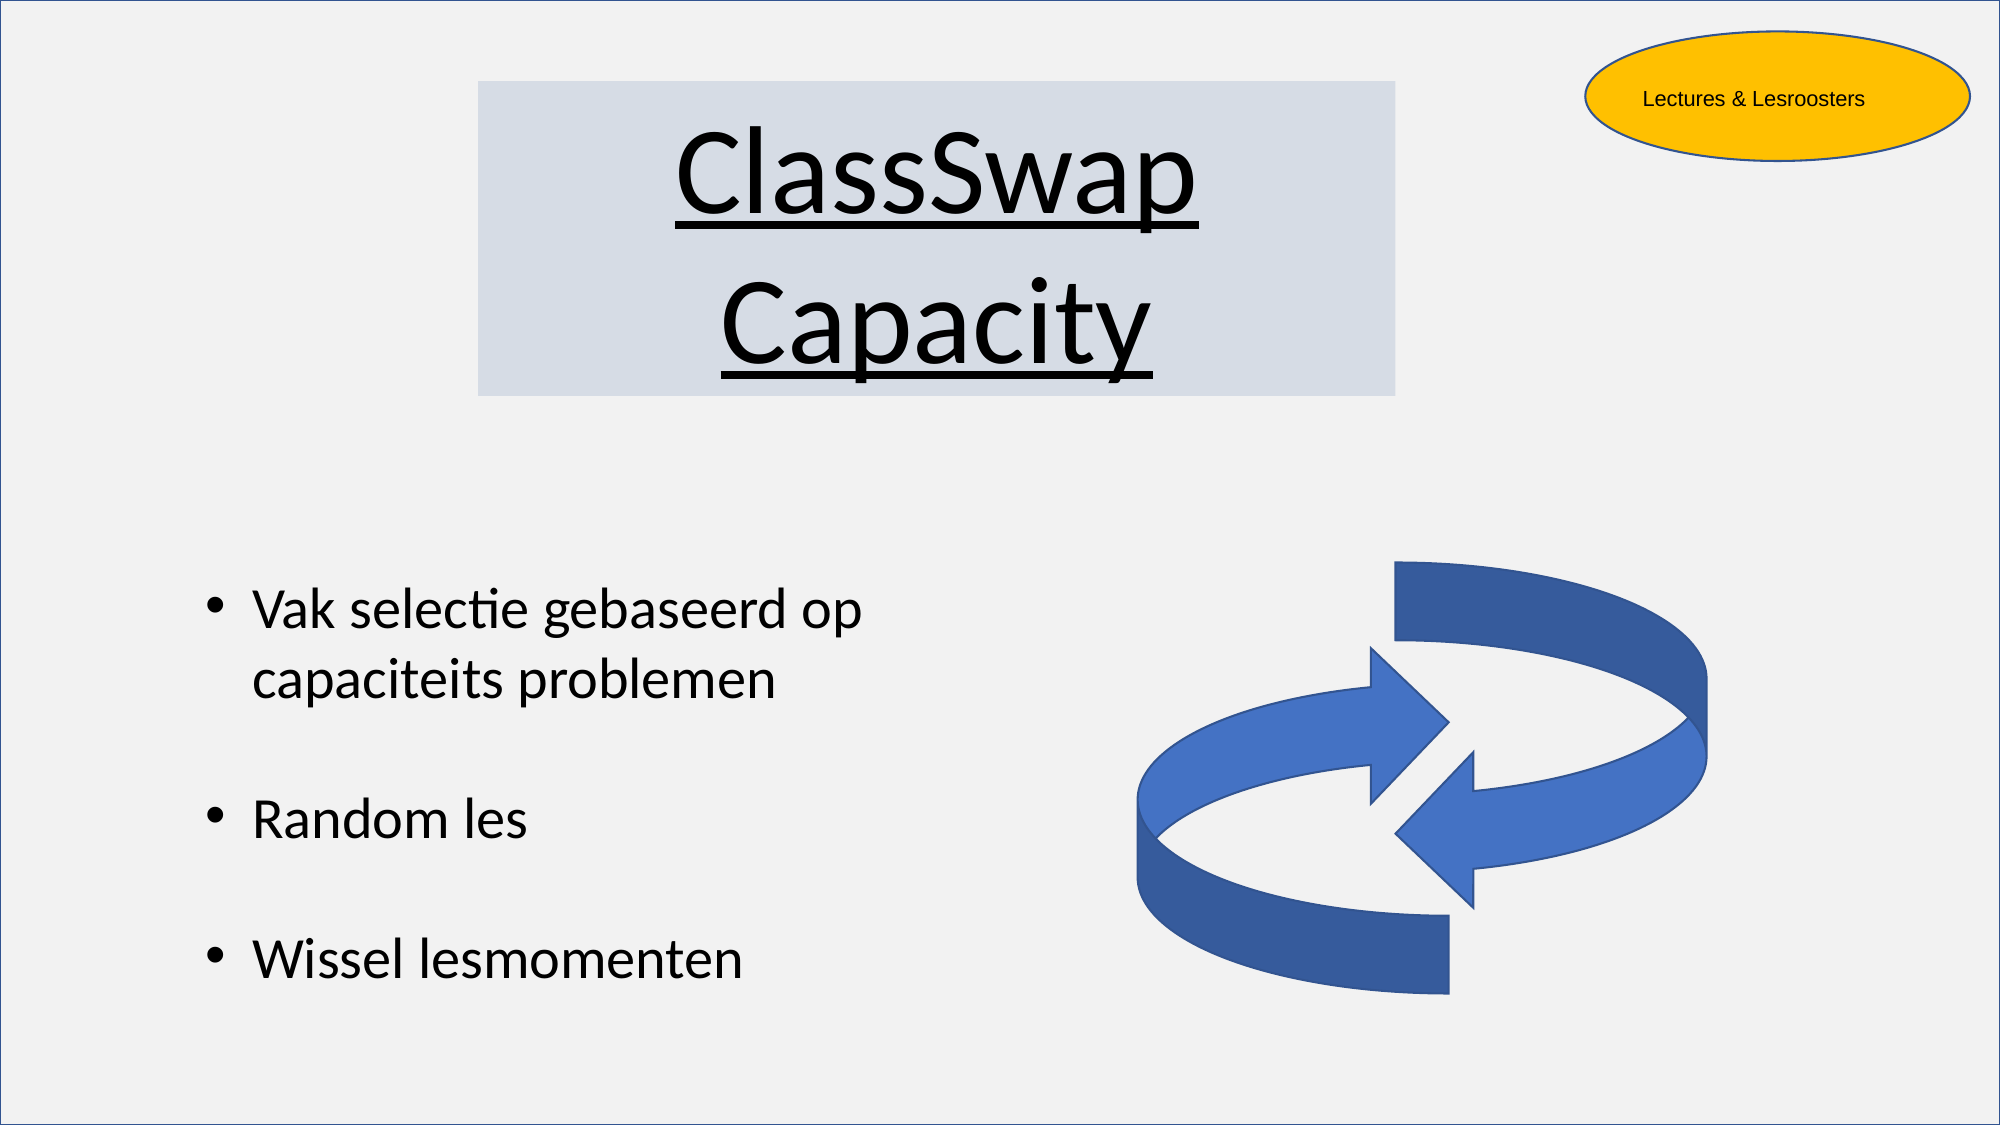

Lectures & Lesroosters
ClassSwap Capacity
Vak selectie gebaseerd op capaciteits problemen

Random les

Wissel lesmomenten